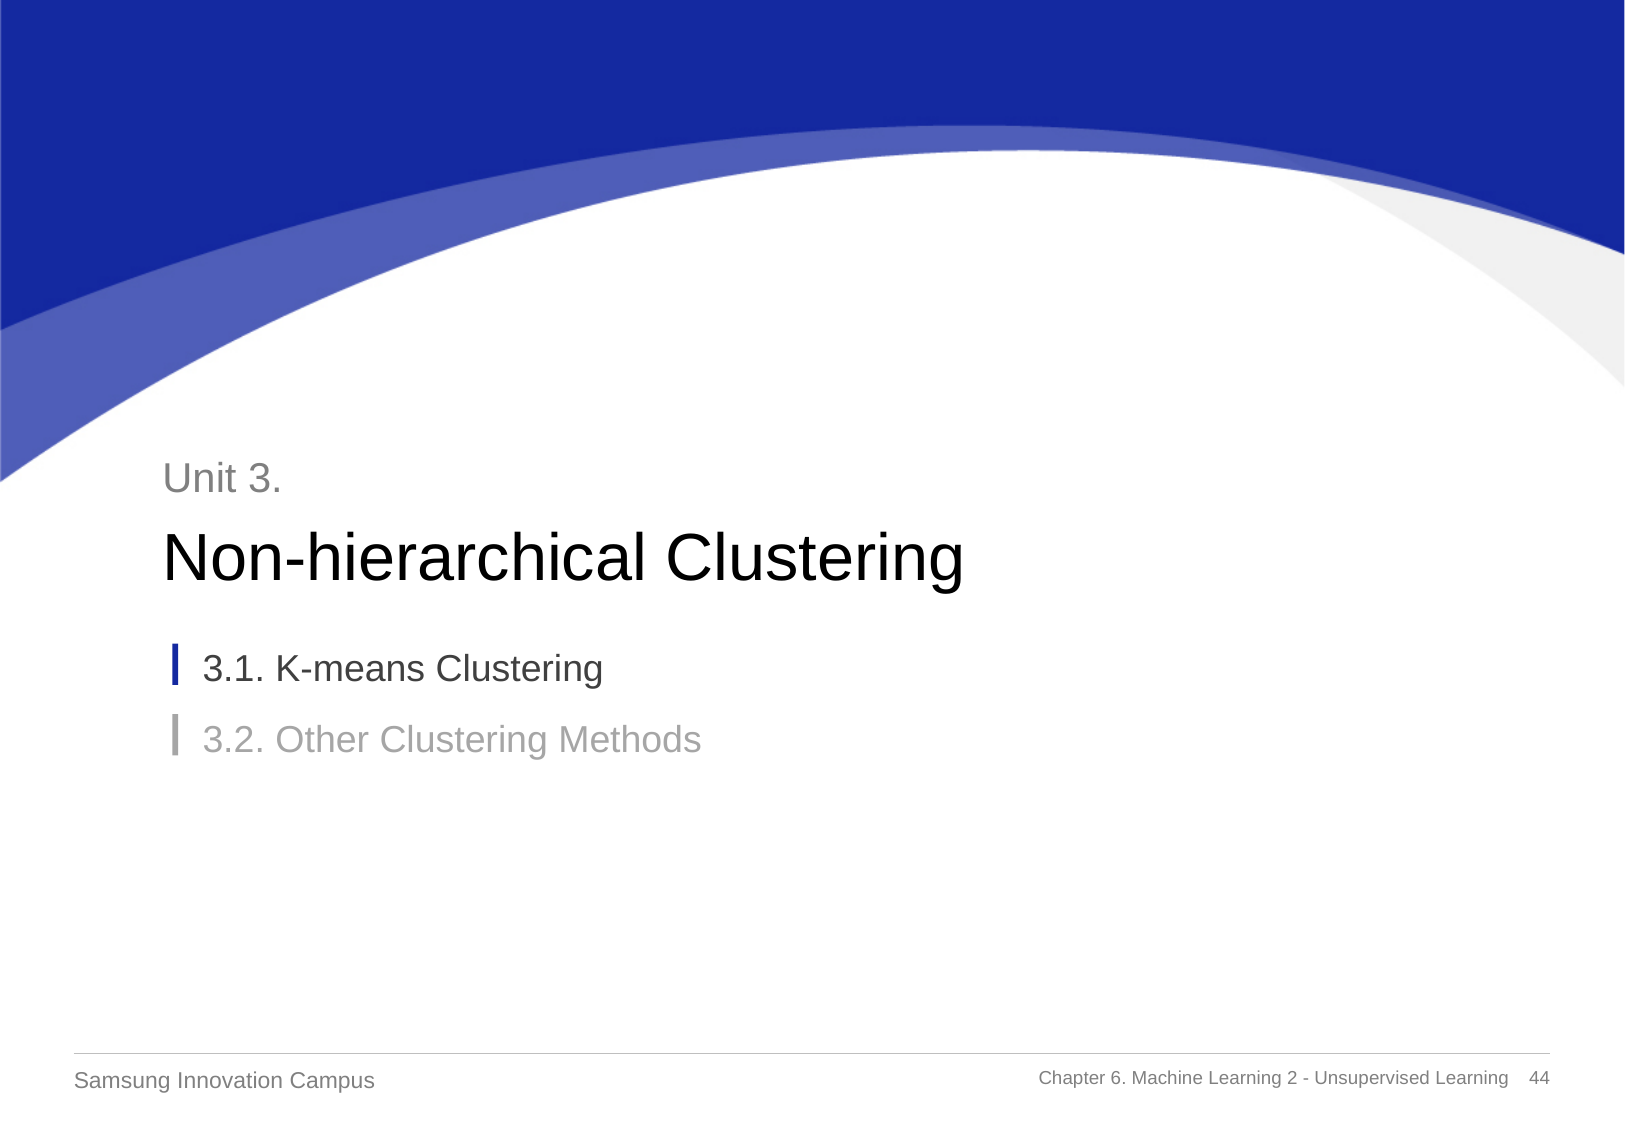

Unit 3.
Non-hierarchical Clustering

3.1. K-means Clustering

3.2. Other Clustering Methods